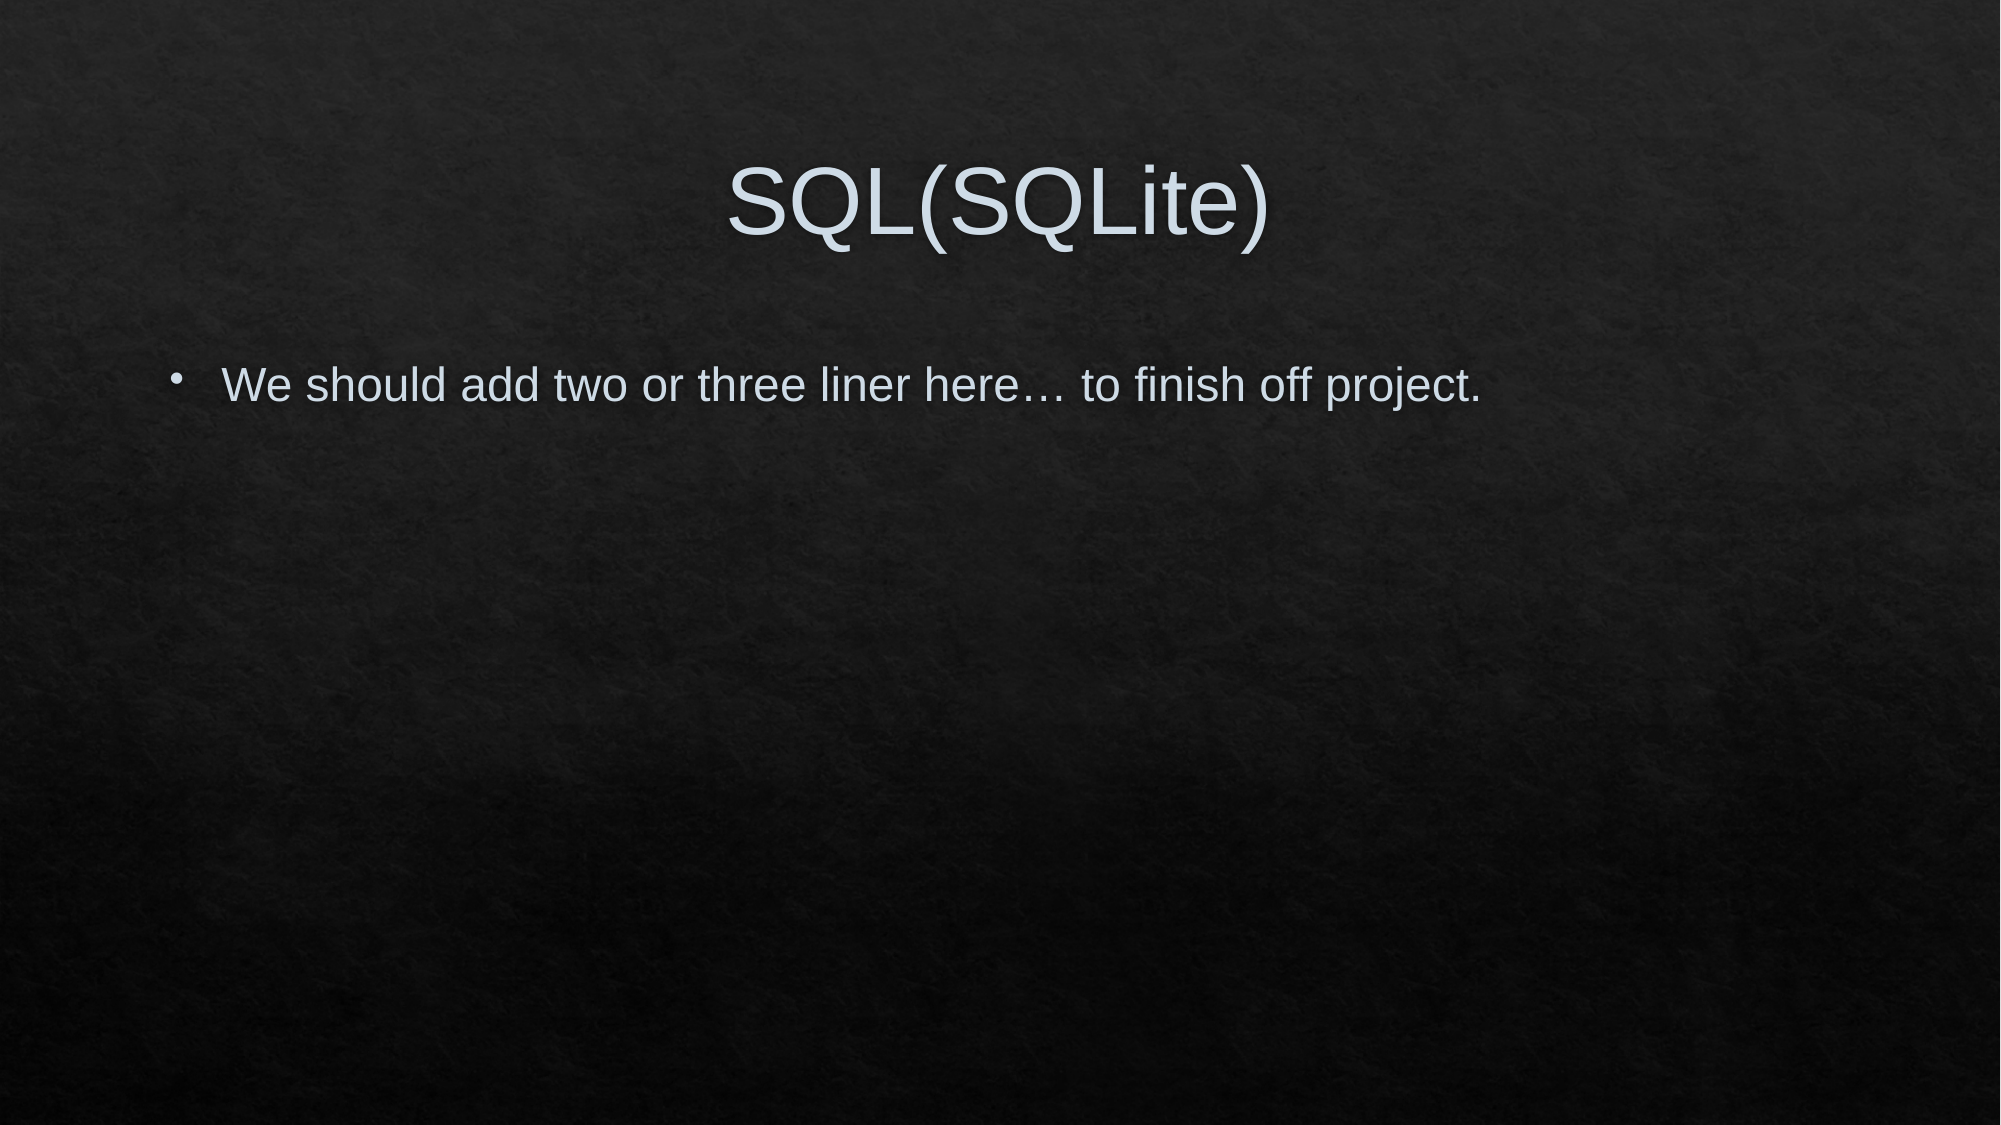

# SQL(SQLite)
We should add two or three liner here… to finish off project.